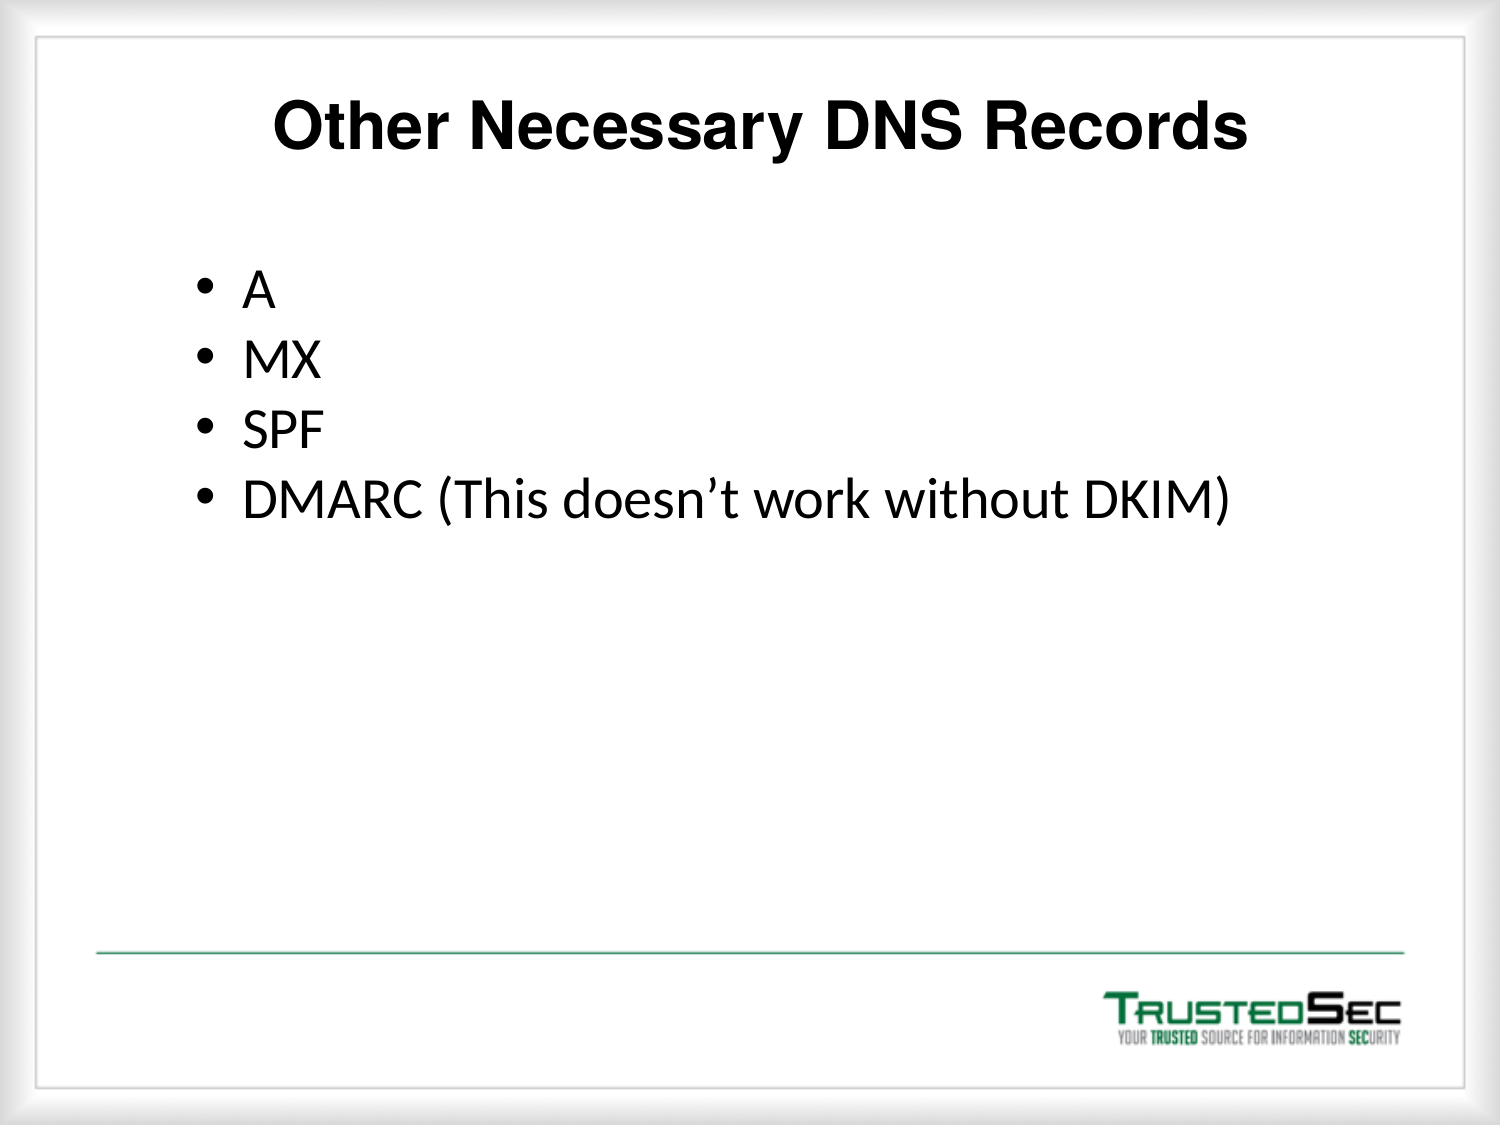

# Other Necessary DNS Records
A
MX
SPF
DMARC (This doesn’t work without DKIM)